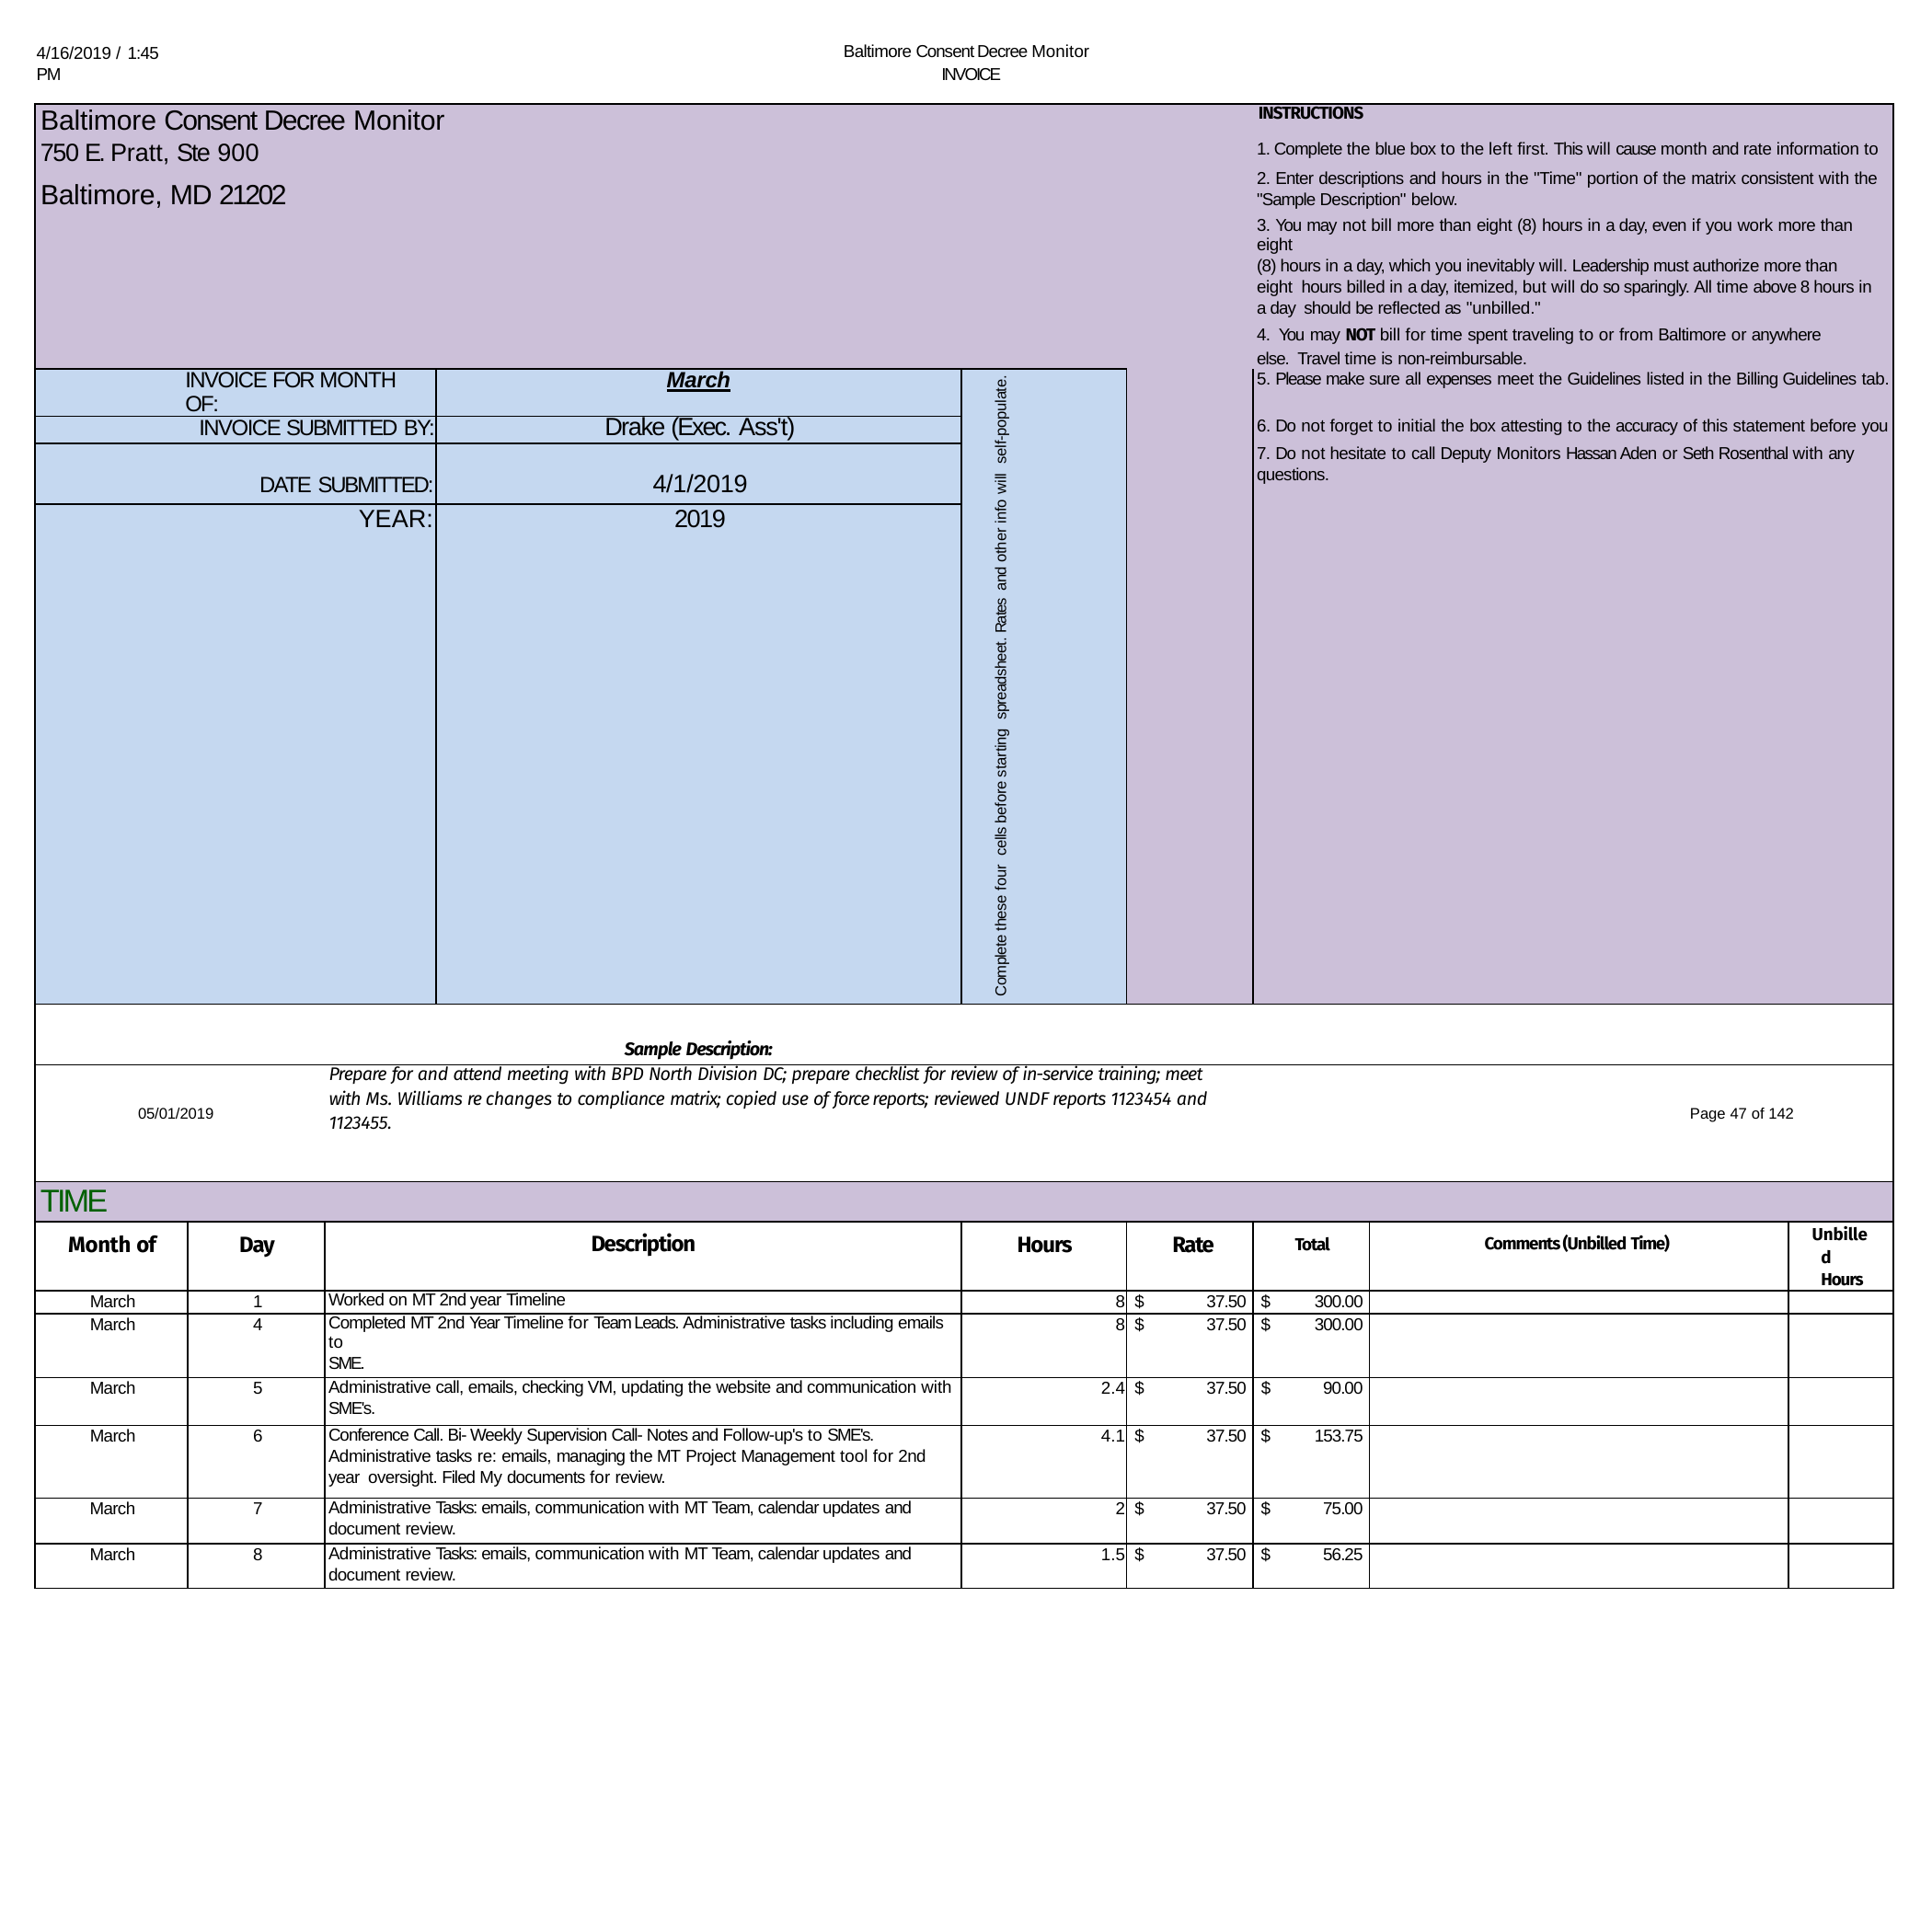

Baltimore Consent Decree Monitor  INVOICE
4/16/2019 / 1:45 PM
| Baltimore Consent Decree Monitor |  |  |  |  |  | INSTRUCTIONS |  |  |
| --- | --- | --- | --- | --- | --- | --- | --- | --- |
| 750 E. Pratt, Ste 900 |  |  |  |  |  | 1. Complete the blue box to the left first. This will cause month and rate information to |  |  |
| Baltimore, MD 21202 |  |  |  |  |  | 2. Enter descriptions and hours in the "Time" portion of the matrix consistent with the "Sample Description" below. |  |  |
|  |  |  |  |  |  | 3. You may not bill more than eight (8) hours in a day, even if you work more than eight (8) hours in a day, which you inevitably will. Leadership must authorize more than eight hours billed in a day, itemized, but will do so sparingly. All time above 8 hours in a day should be reflected as "unbilled." |  |  |
|  |  |  |  |  |  | 4. You may NOT bill for time spent traveling to or from Baltimore or anywhere else. Travel time is non-reimbursable. |  |  |
| INVOICE FOR MONTH OF: |  |  | March | Complete these four cells before starting spreadsheet. Rates and other info will self-populate. |  | 5. Please make sure all expenses meet the Guidelines listed in the Billing Guidelines tab. |  |  |
| INVOICE SUBMITTED BY: |  |  | Drake (Exec. Ass't) |  |  | 6. Do not forget to initial the box attesting to the accuracy of this statement before you |  |  |
| DATE SUBMITTED: |  |  | 4/1/2019 |  |  | 7. Do not hesitate to call Deputy Monitors Hassan Aden or Seth Rosenthal with any questions. |  |  |
| YEAR: |  |  | 2019 |  |  |  |  |  |
|  |  |  | Sample Description: |  |  |  |  |  |
| Prepare for and attend meeting with BPD North Division DC; prepare checklist for review of in-service training; meet with Ms. Williams re changes to compliance matrix; copied use of force reports; reviewed UNDF reports 1123454 and 1123455. |  |  |  |  |  |  |  |  |
| TIME |  |  |  |  |  |  |  |  |
| Month of | Day | Description |  | Hours | Rate | Total | Comments (Unbilled Time) | Unbilled Hours |
| March | 1 | Worked on MT 2nd year Timeline |  | 8 | $ 37.50 | $ 300.00 |  |  |
| March | 4 | Completed MT 2nd Year Timeline for Team Leads. Administrative tasks including emails to SME. |  | 8 | $ 37.50 | $ 300.00 |  |  |
| March | 5 | Administrative call, emails, checking VM, updating the website and communication with SME's. |  | 2.4 | $ 37.50 | $ 90.00 |  |  |
| March | 6 | Conference Call. Bi- Weekly Supervision Call- Notes and Follow-up's to SME's. Administrative tasks re: emails, managing the MT Project Management tool for 2nd year oversight. Filed My documents for review. |  | 4.1 | $ 37.50 | $ 153.75 |  |  |
| March | 7 | Administrative Tasks: emails, communication with MT Team, calendar updates and document review. |  | 2 | $ 37.50 | $ 75.00 |  |  |
| March | 8 | Administrative Tasks: emails, communication with MT Team, calendar updates and document review. |  | 1.5 | $ 37.50 | $ 56.25 |  |  |
05/01/2019
Page 47 of 142